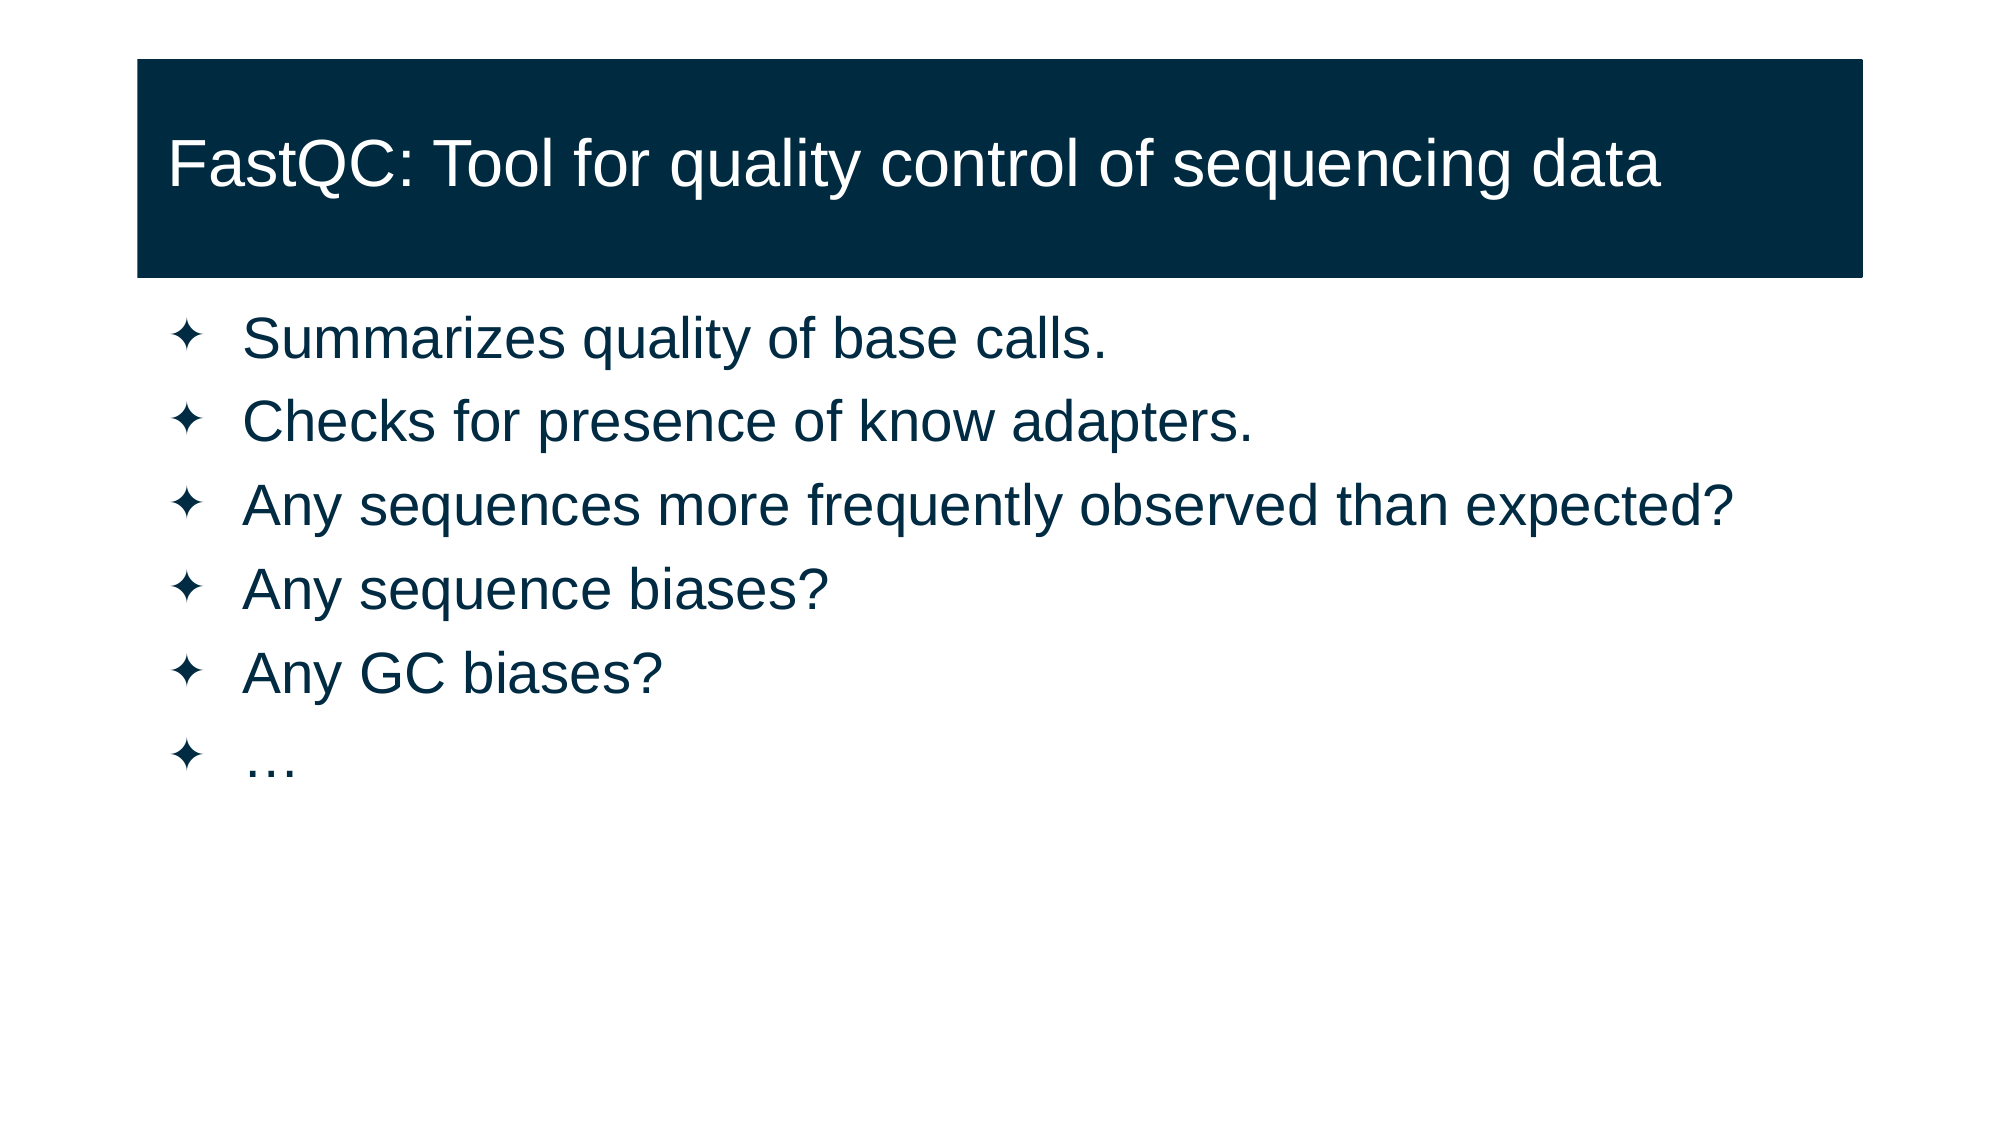

# FastQC: Tool for quality control of sequencing data
Summarizes quality of base calls.
Checks for presence of know adapters.
Any sequences more frequently observed than expected?
Any sequence biases?
Any GC biases?
…